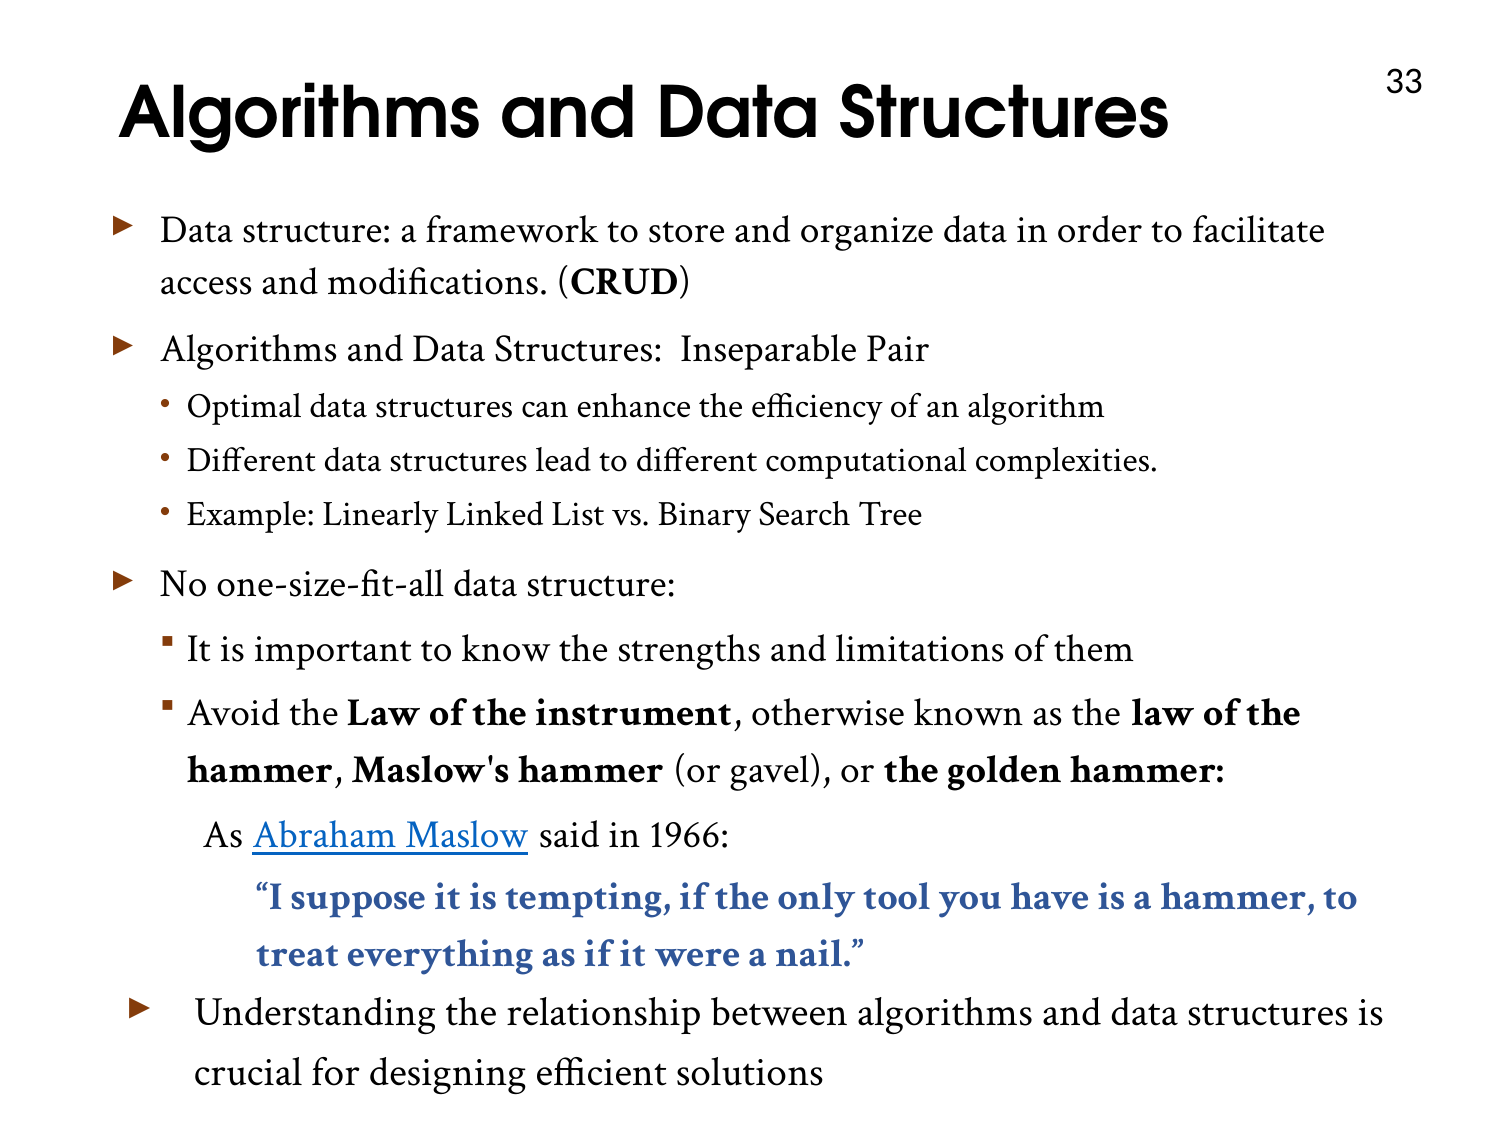

33
# Algorithms and Data Structures
Data structure: a framework to store and organize data in order to facilitate access and modifications. (CRUD)
Algorithms and Data Structures:  Inseparable Pair
Optimal data structures can enhance the efficiency of an algorithm
Different data structures lead to different computational complexities.
Example: Linearly Linked List vs. Binary Search Tree
No one-size-fit-all data structure:
It is important to know the strengths and limitations of them
Avoid the Law of the instrument, otherwise known as the law of the hammer, Maslow's hammer (or gavel), or the golden hammer:
As Abraham Maslow said in 1966:
“I suppose it is tempting, if the only tool you have is a hammer, to treat everything as if it were a nail.”
Understanding the relationship between algorithms and data structures is crucial for designing efficient solutions